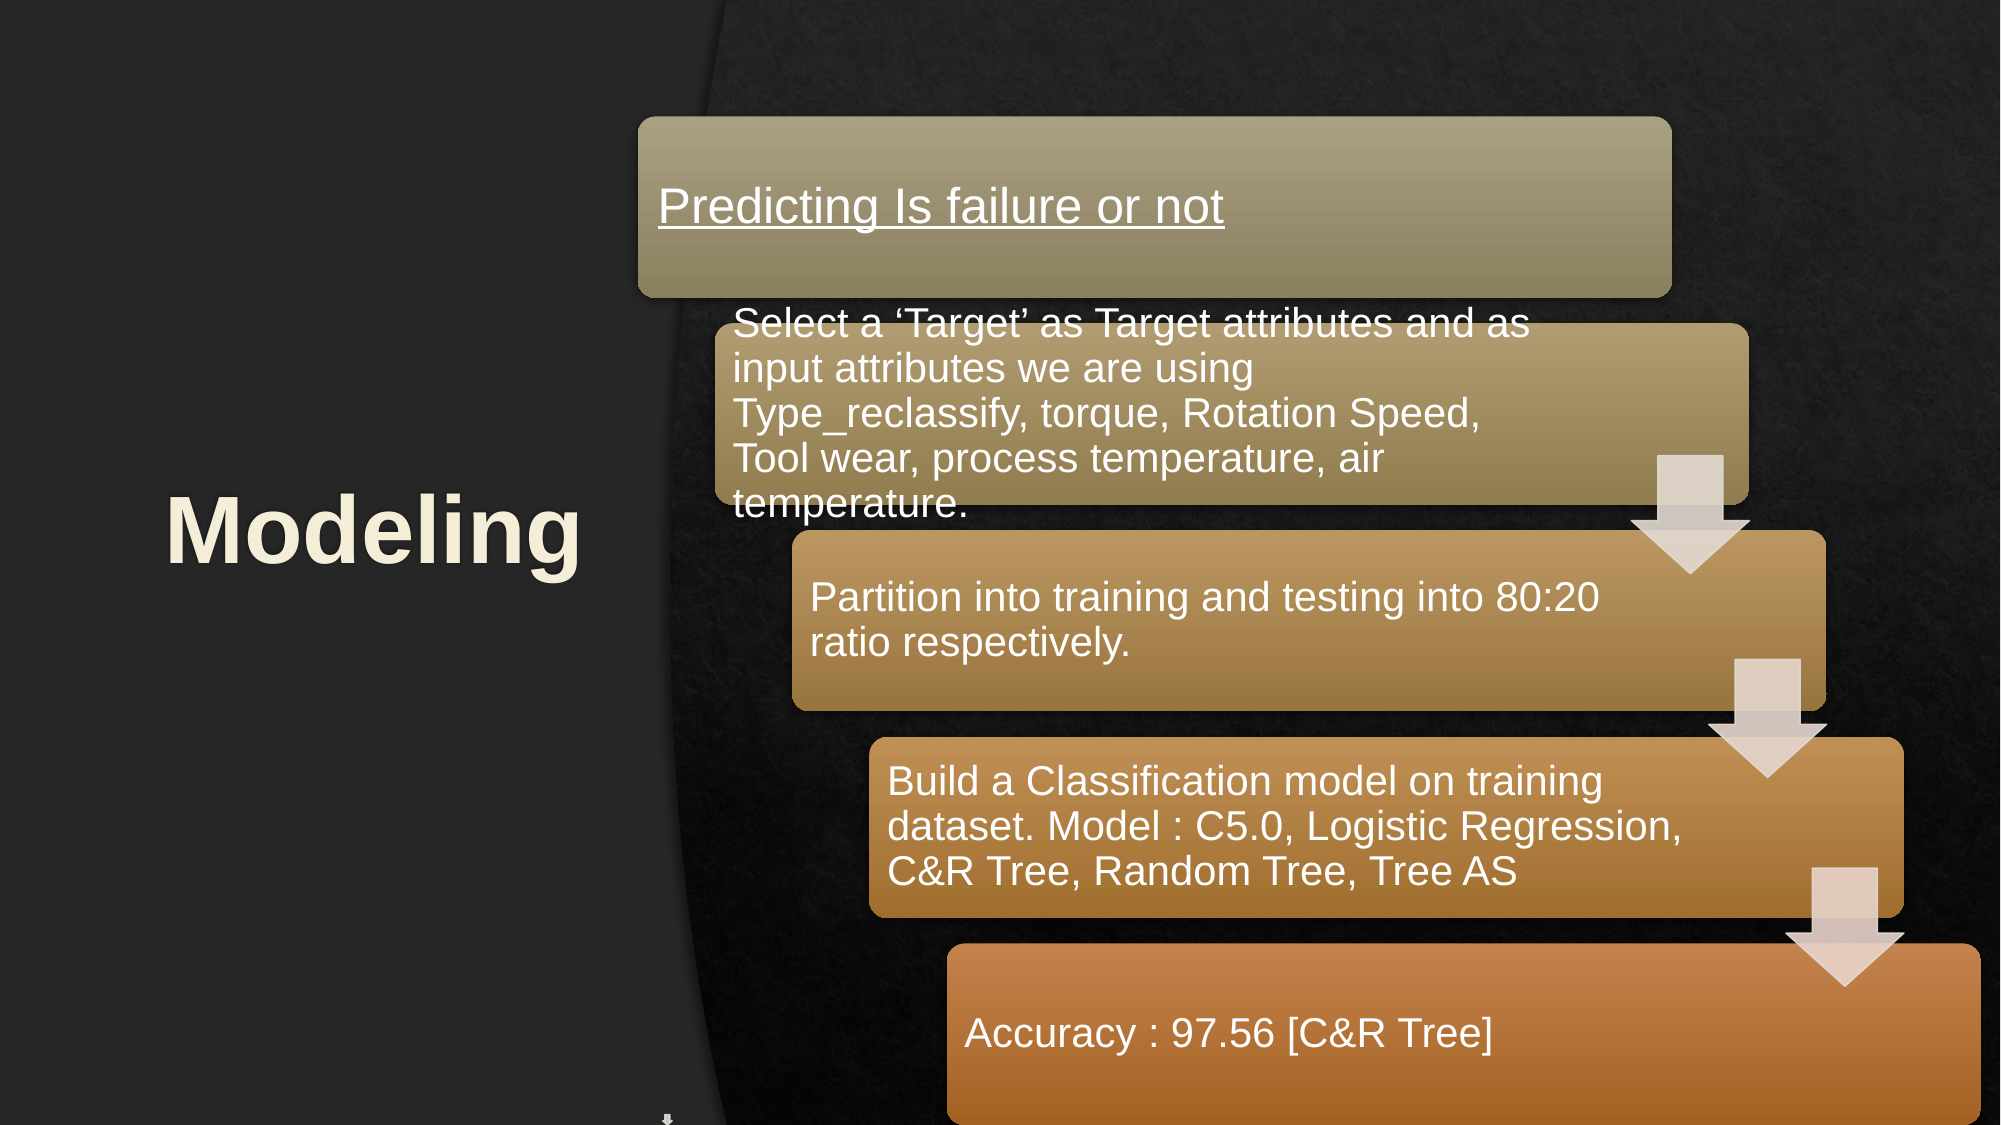

# Modeling

Predicting Is failure or not

Select a ‘Target’ as Target attributes and as input attributes we are using Type_reclassify, torque, Rotation Speed, Tool wear, process temperature, air temperature.

Partition into training and testing into 80:20 ratio respectively.

Build a Classification model on training dataset. Model : C5.0, Logistic Regression, C&R Tree, Random Tree, Tree AS

Accuracy : 97.56 [C&R Tree]